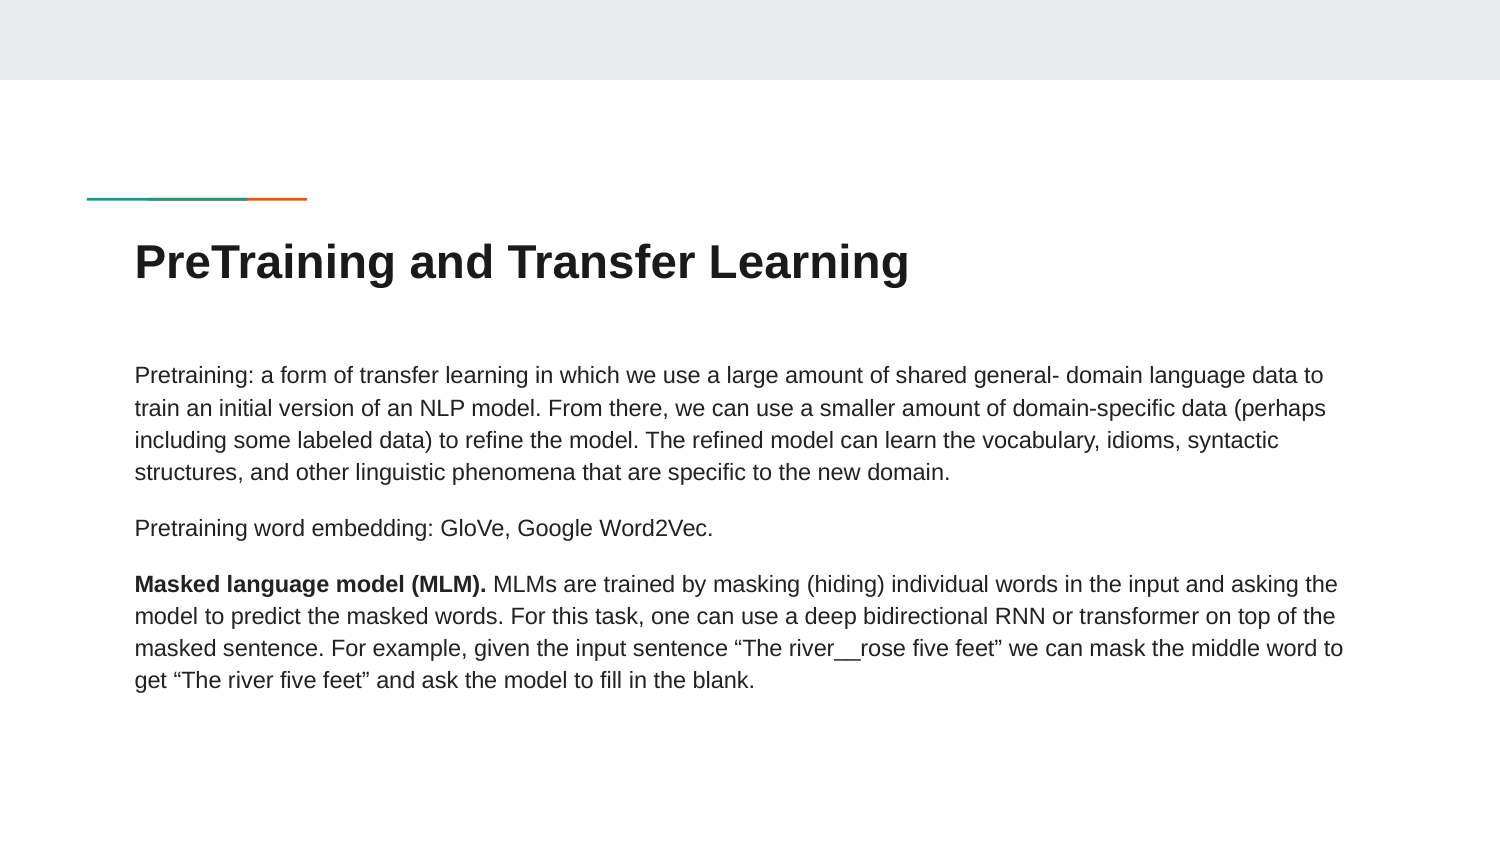

# PreTraining and Transfer Learning
Pretraining: a form of transfer learning in which we use a large amount of shared general- domain language data to train an initial version of an NLP model. From there, we can use a smaller amount of domain-specific data (perhaps including some labeled data) to refine the model. The refined model can learn the vocabulary, idioms, syntactic structures, and other linguistic phenomena that are specific to the new domain.
Pretraining word embedding: GloVe, Google Word2Vec.
Masked language model (MLM). MLMs are trained by masking (hiding) individual words in the input and asking the model to predict the masked words. For this task, one can use a deep bidirectional RNN or transformer on top of the masked sentence. For example, given the input sentence “The river__rose five feet” we can mask the middle word to get “The river five feet” and ask the model to fill in the blank.